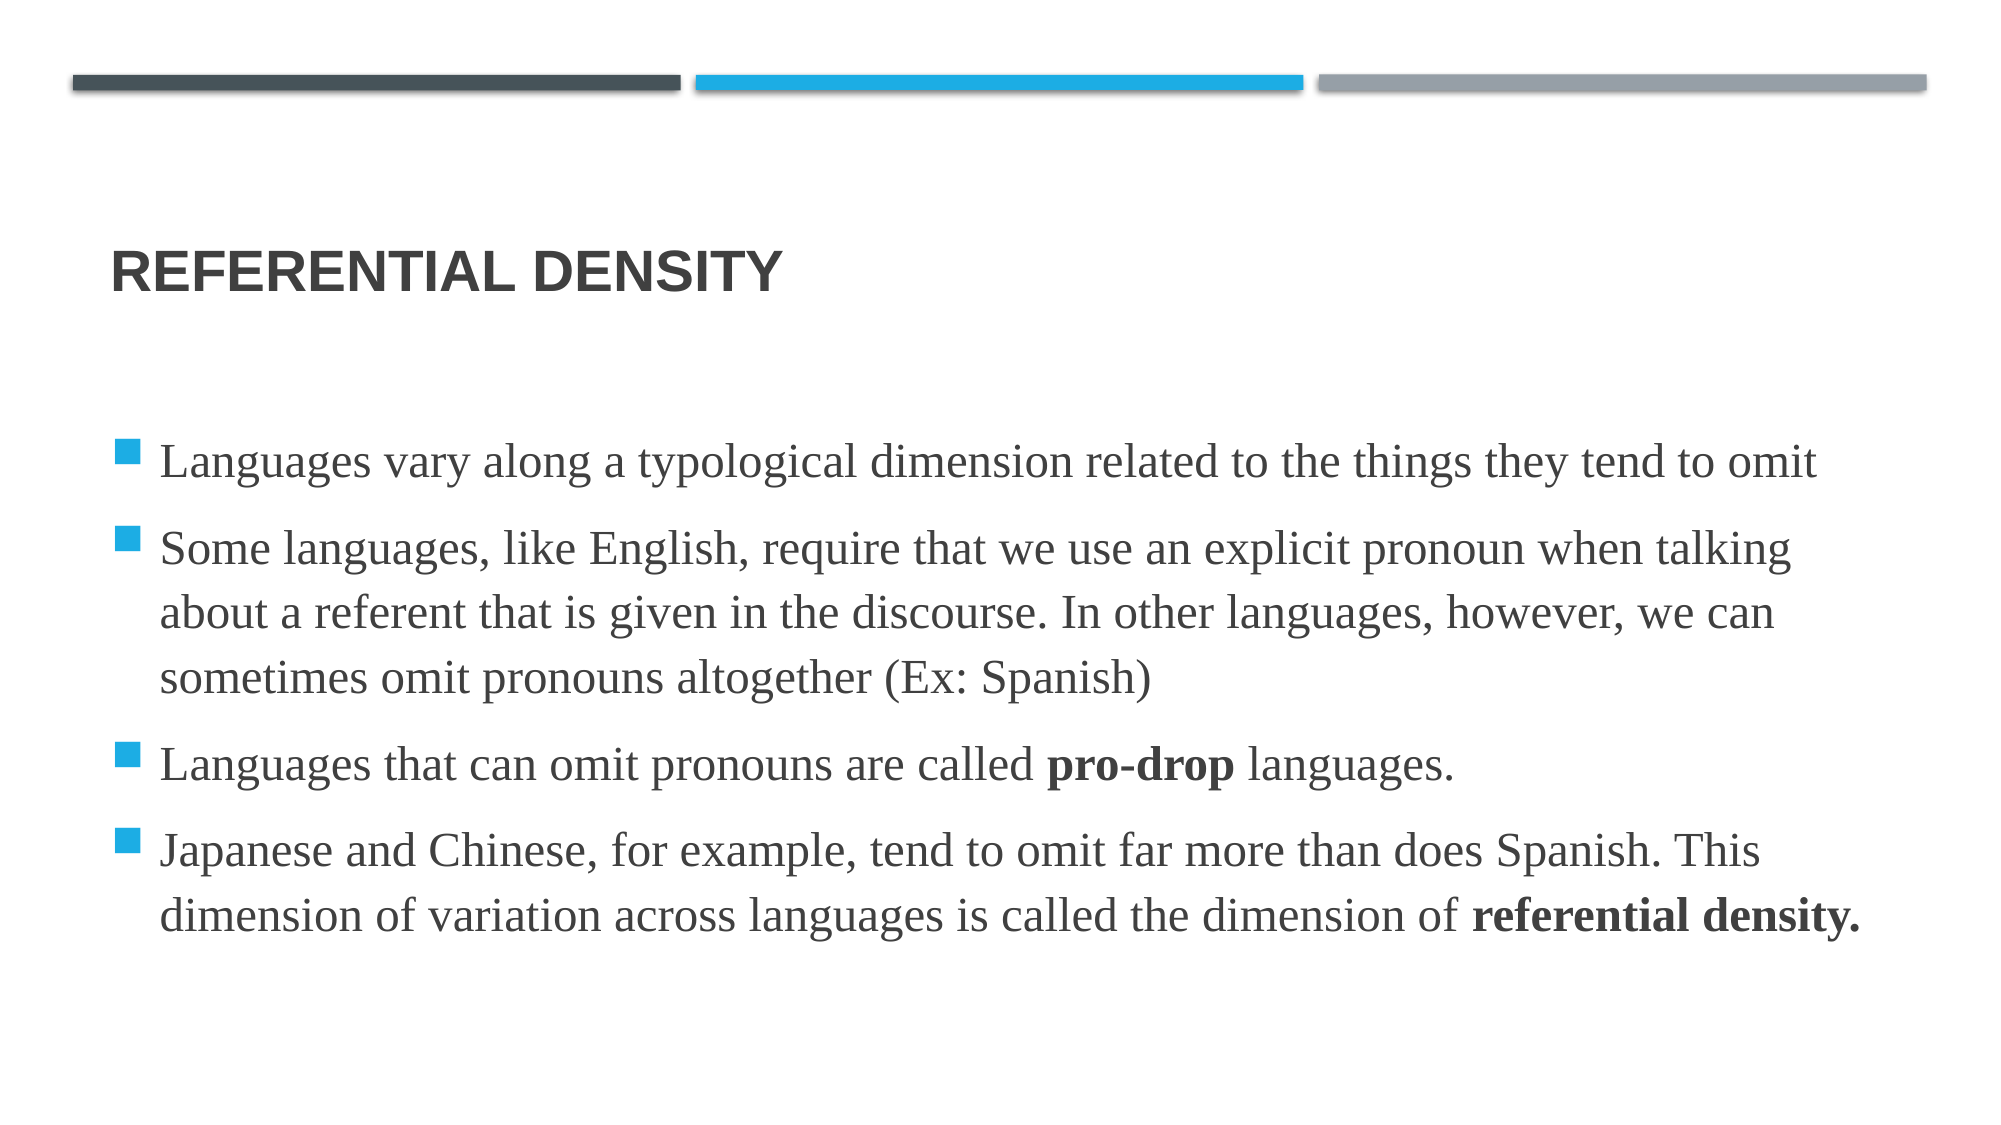

# Referential density
Languages vary along a typological dimension related to the things they tend to omit
Some languages, like English, require that we use an explicit pronoun when talking about a referent that is given in the discourse. In other languages, however, we can sometimes omit pronouns altogether (Ex: Spanish)
Languages that can omit pronouns are called pro-drop languages.
Japanese and Chinese, for example, tend to omit far more than does Spanish. This dimension of variation across languages is called the dimension of referential density.